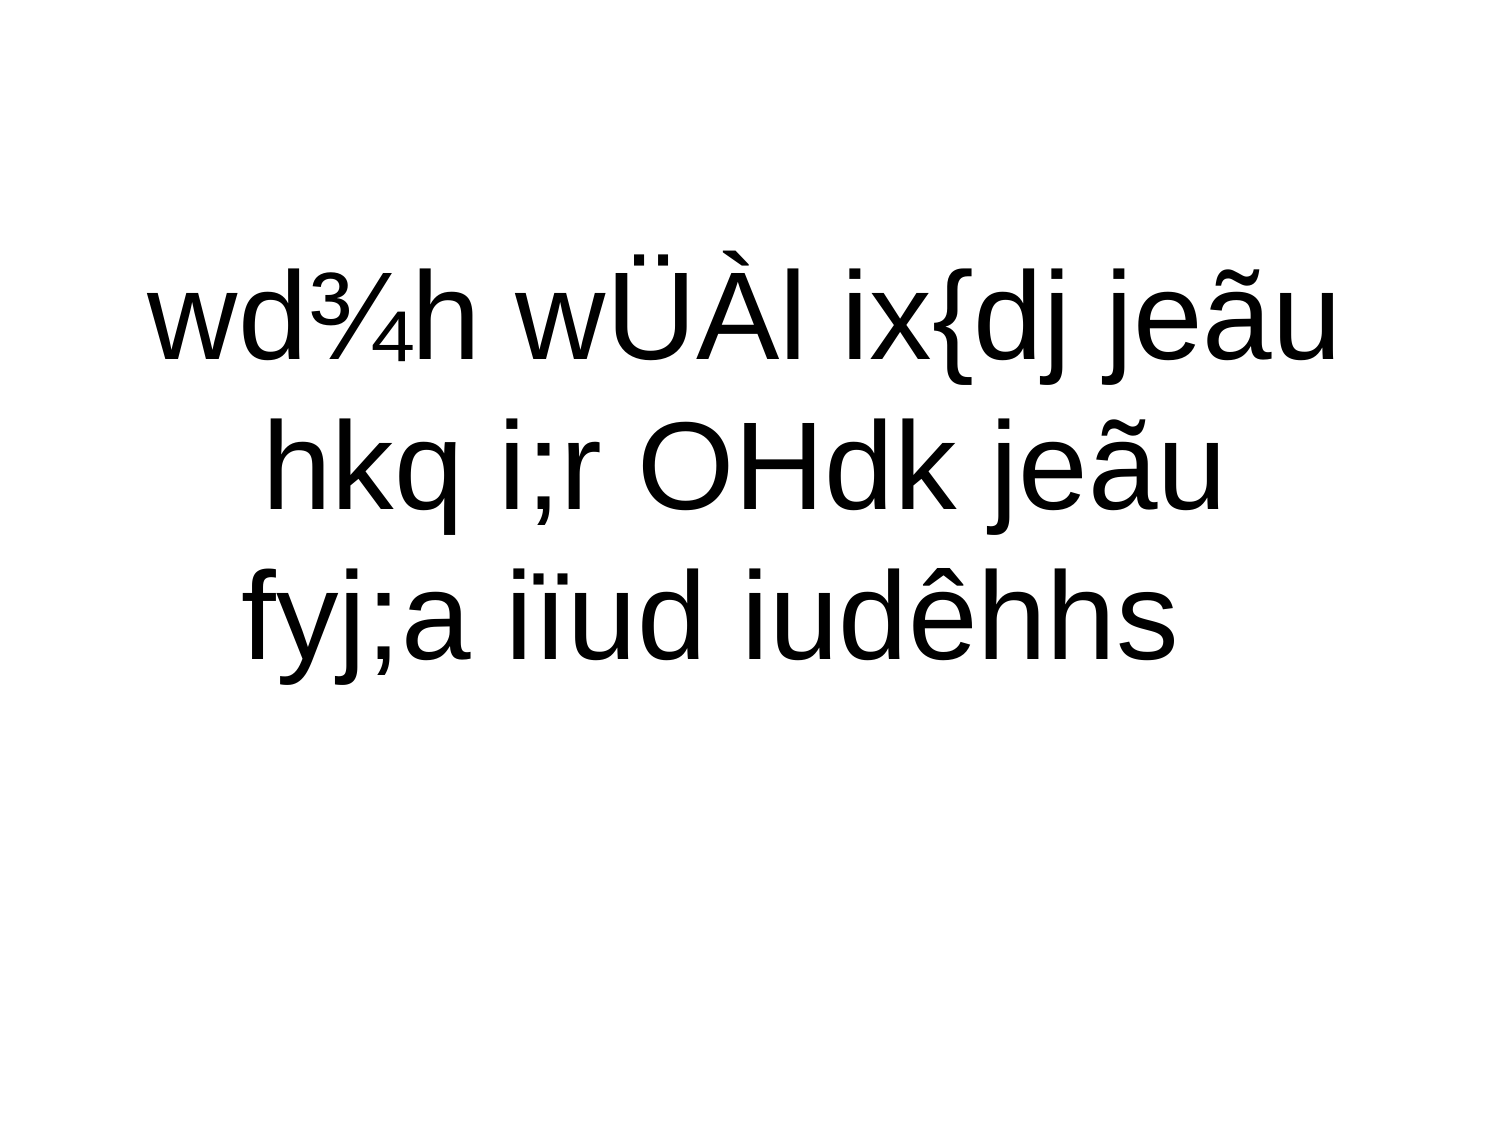

wd¾h wÜÀl ix{dj jeãu hkq i;r OHdk jeãu fyj;a iïud iudêhhs